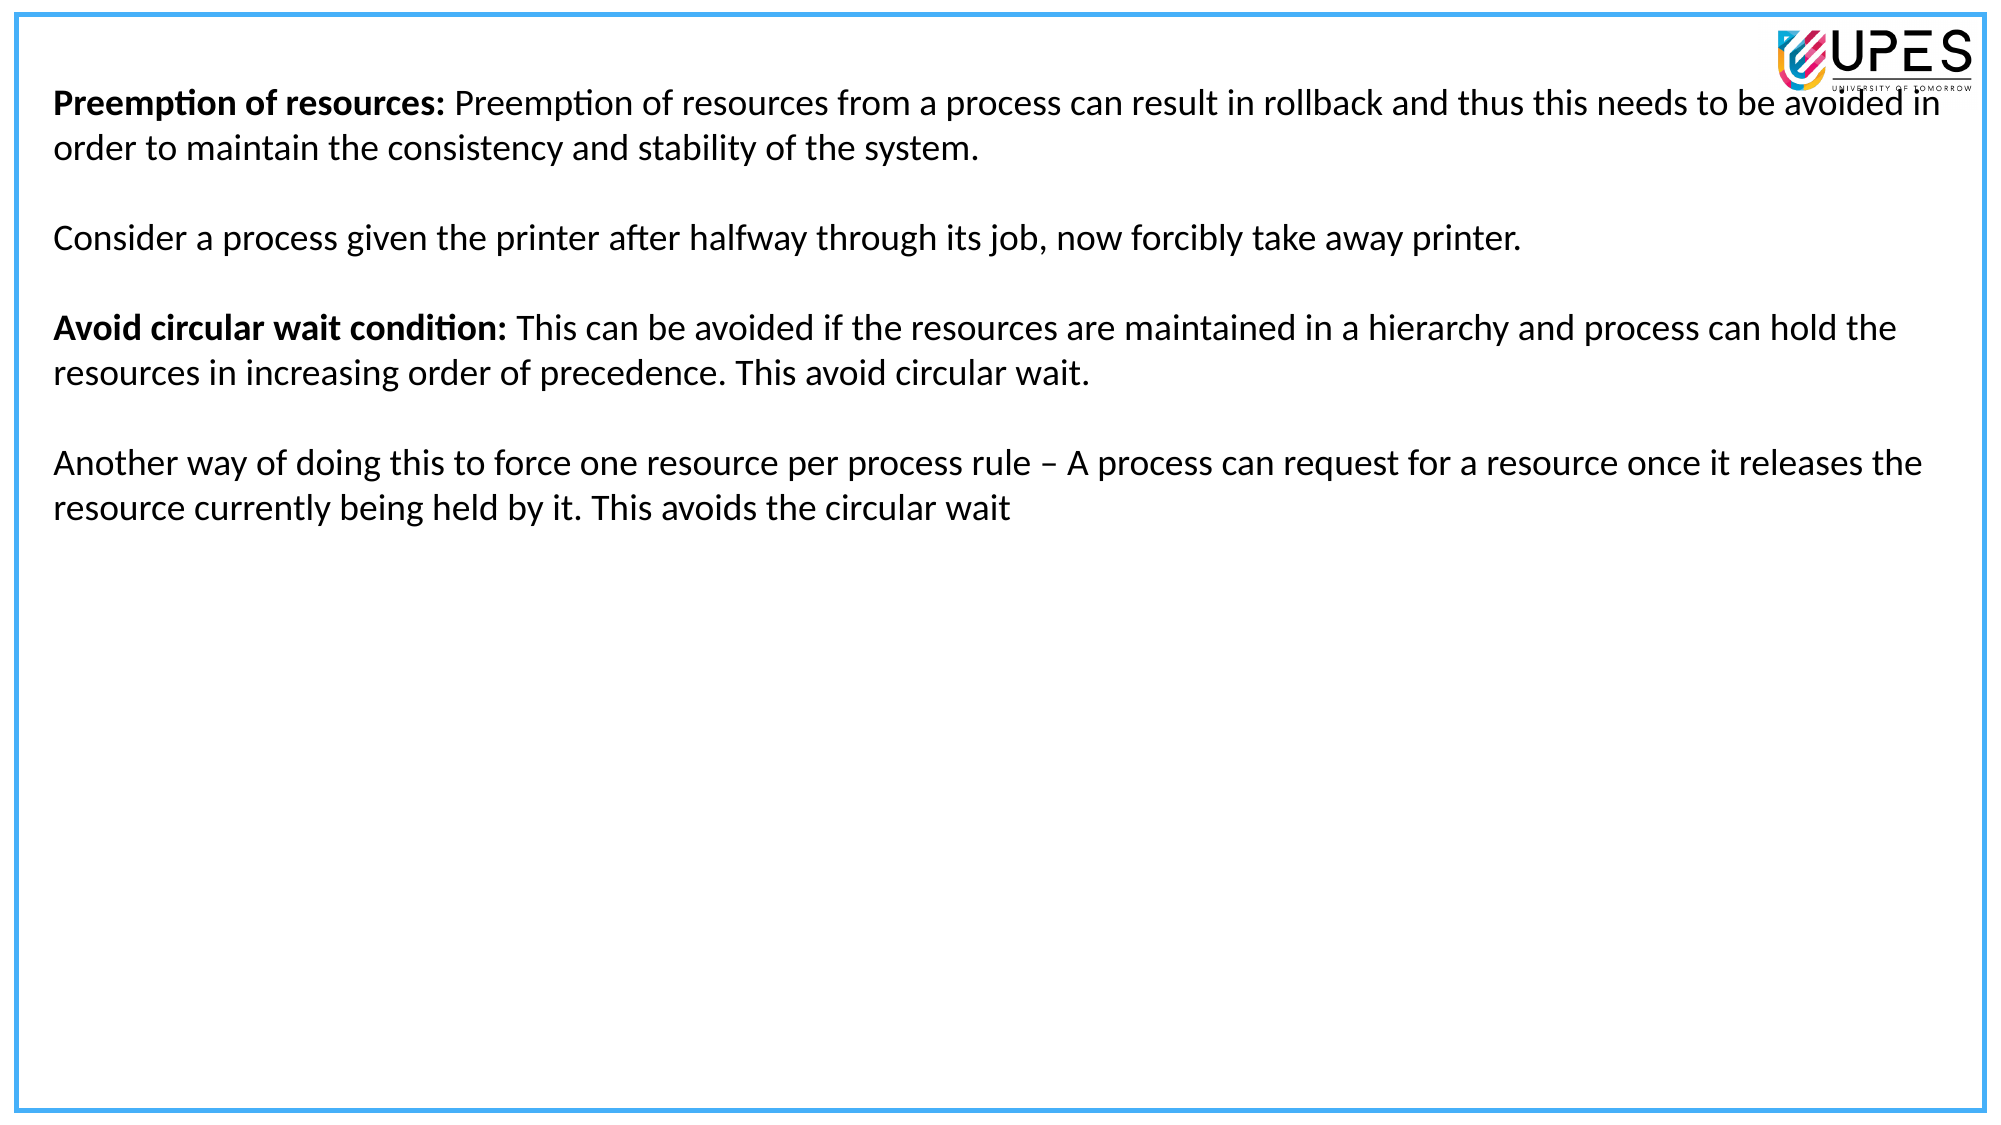

Preemption of resources: Preemption of resources from a process can result in rollback and thus this needs to be avoided in order to maintain the consistency and stability of the system.

Consider a process given the printer after halfway through its job, now forcibly take away printer.

Avoid circular wait condition: This can be avoided if the resources are maintained in a hierarchy and process can hold the resources in increasing order of precedence. This avoid circular wait.

Another way of doing this to force one resource per process rule – A process can request for a resource once it releases the resource currently being held by it. This avoids the circular wait